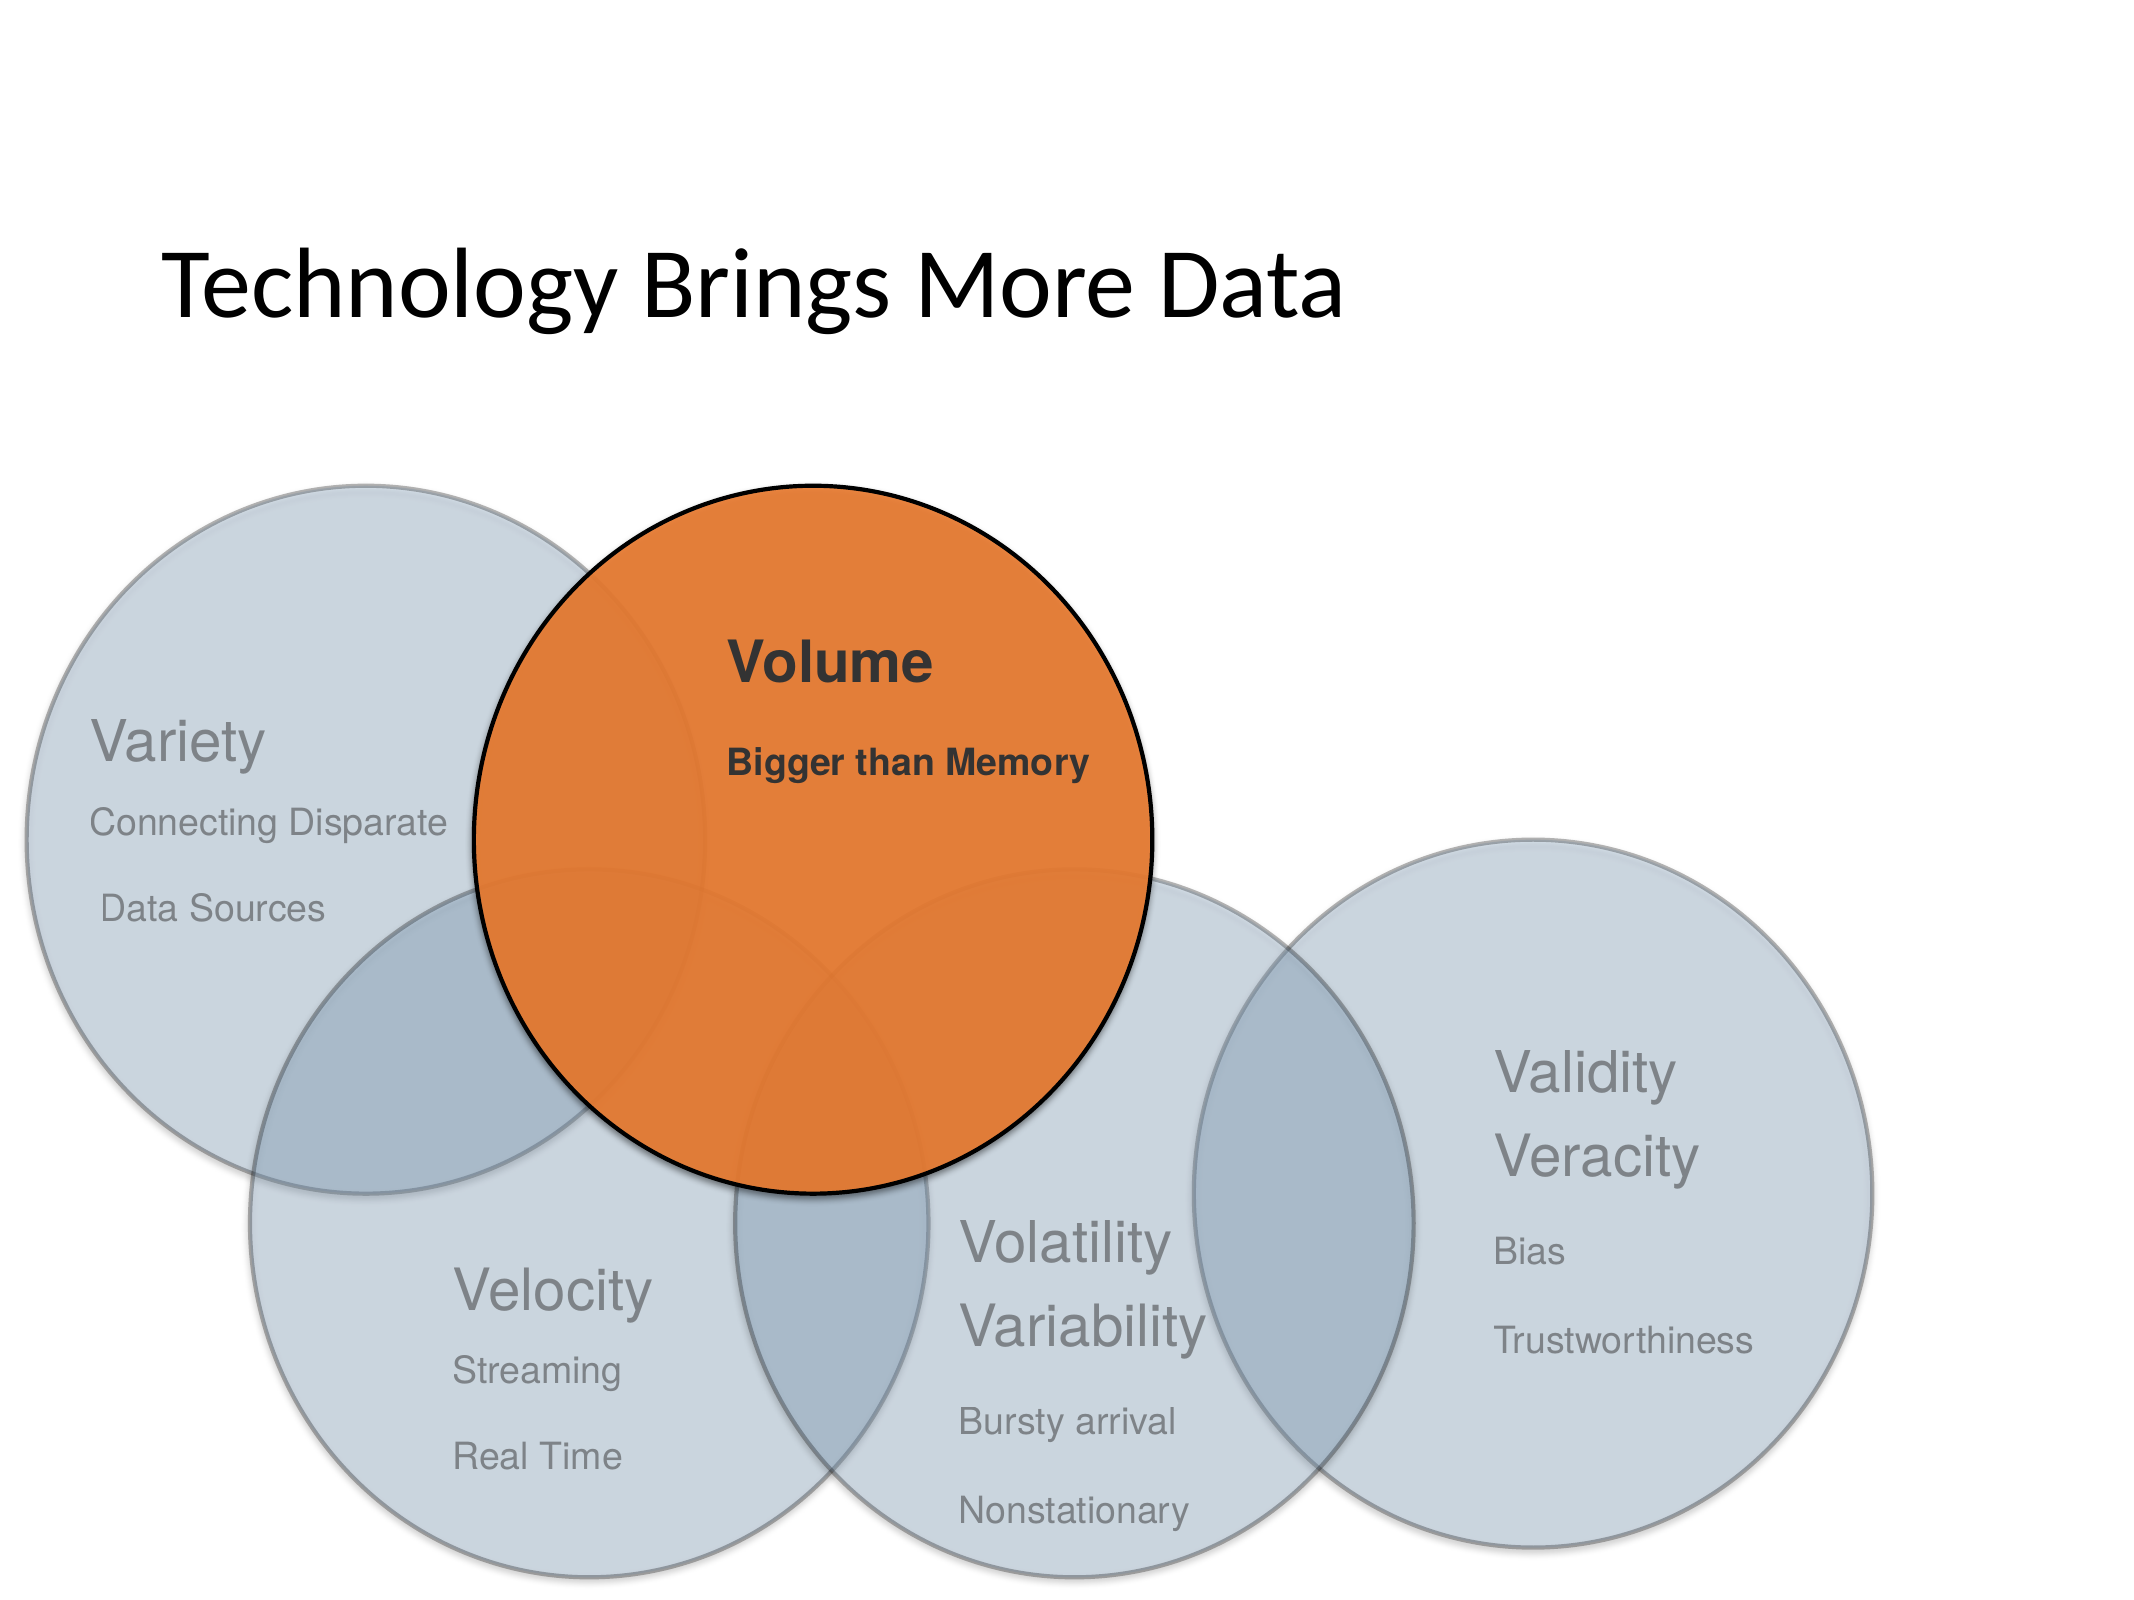

# Technology Brings More Data

Volume
Bigger than Memory
Variety
Connecting Disparate
 Data Sources

Validity
Veracity
Bias
Trustworthiness
Volatility
Variability
Bursty arrival
Nonstationary
Velocity
Streaming
Real Time